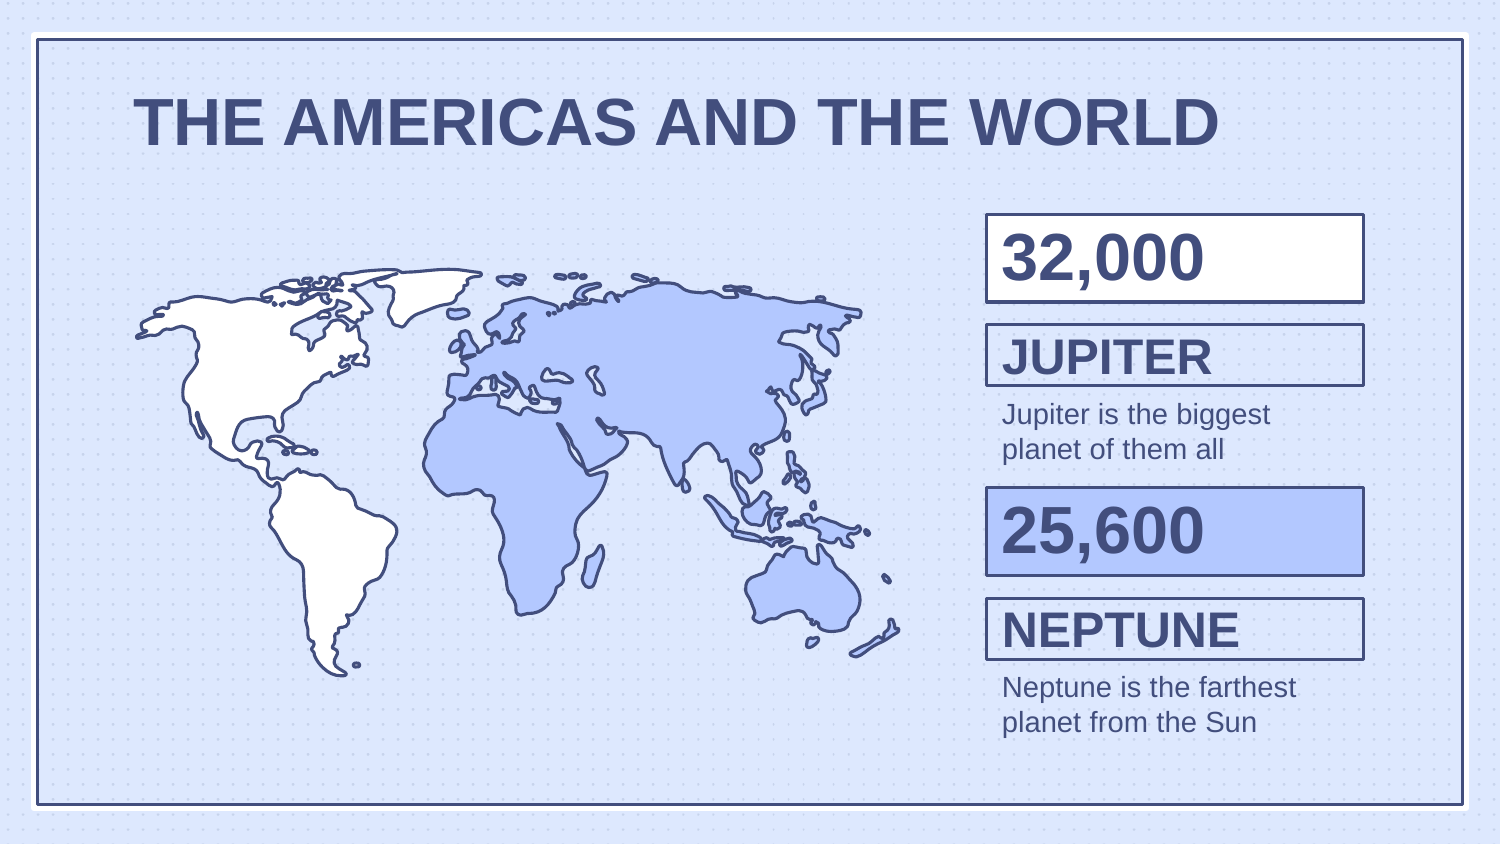

# THE AMERICAS AND THE WORLD
32,000

JUPITER
Jupiter is the biggest planet of them all
25,600
NEPTUNE
Neptune is the farthest planet from the Sun